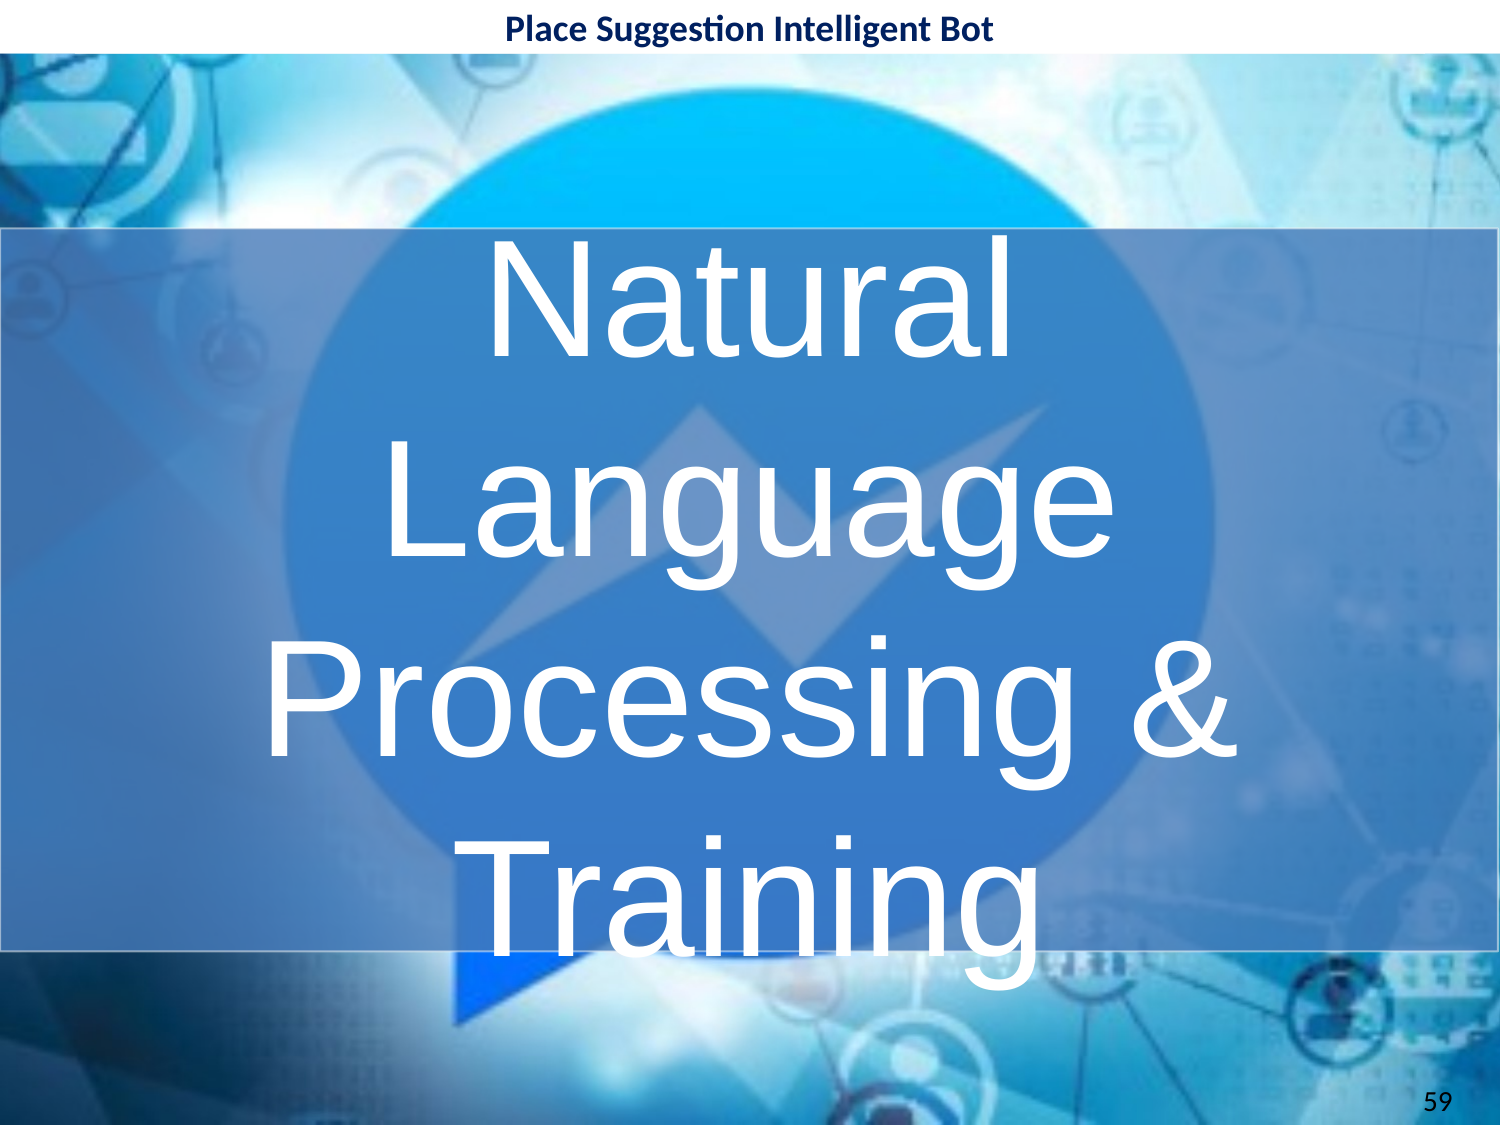

Place Suggestion Intelligent Bot

# Natural Language Processing & Training
59